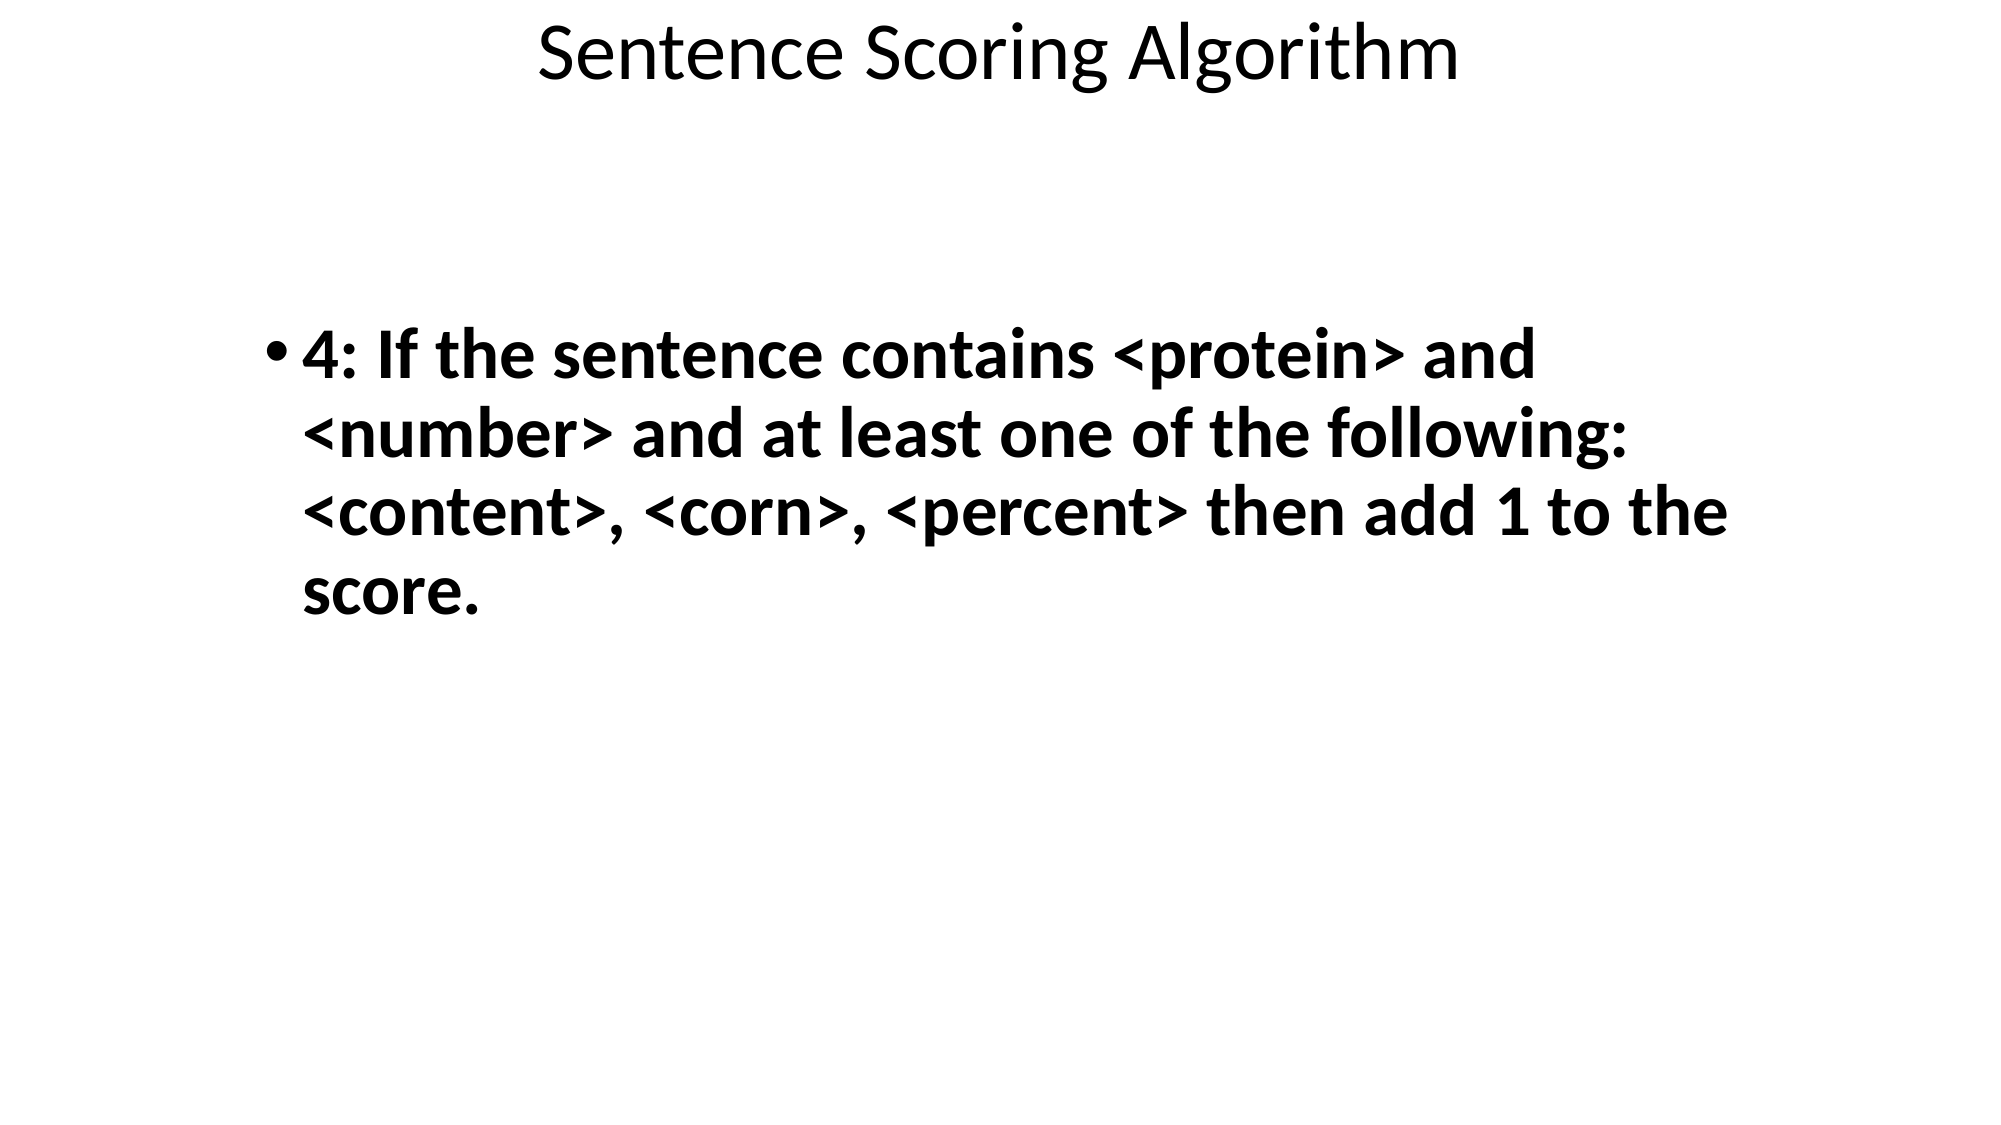

# Sentence Scoring Algorithm

4: If the sentence contains <protein> and <number> and at least one of the following: <content>, <corn>, <percent> then add 1 to the score.